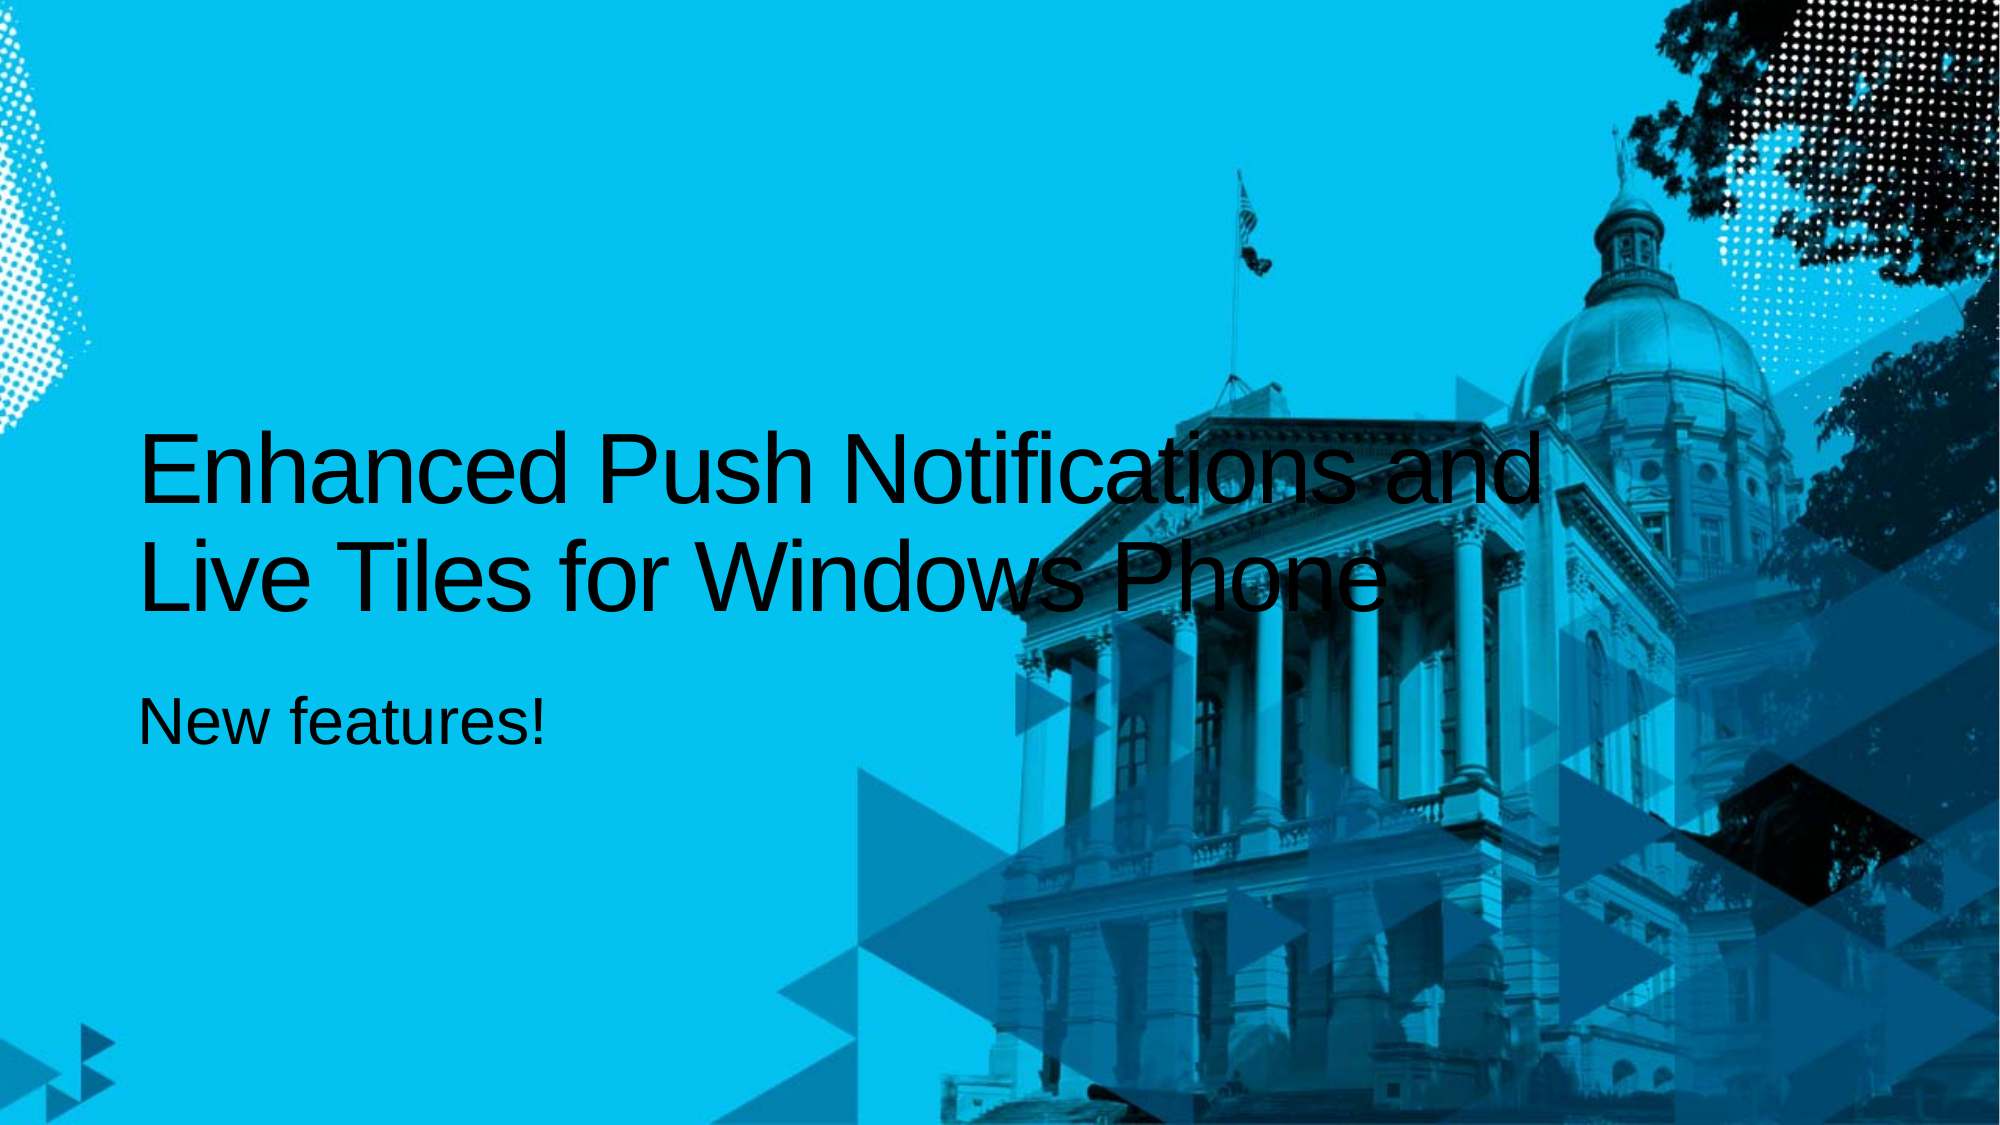

# Enhanced Push Notifications and Live Tiles for Windows Phone
New features!